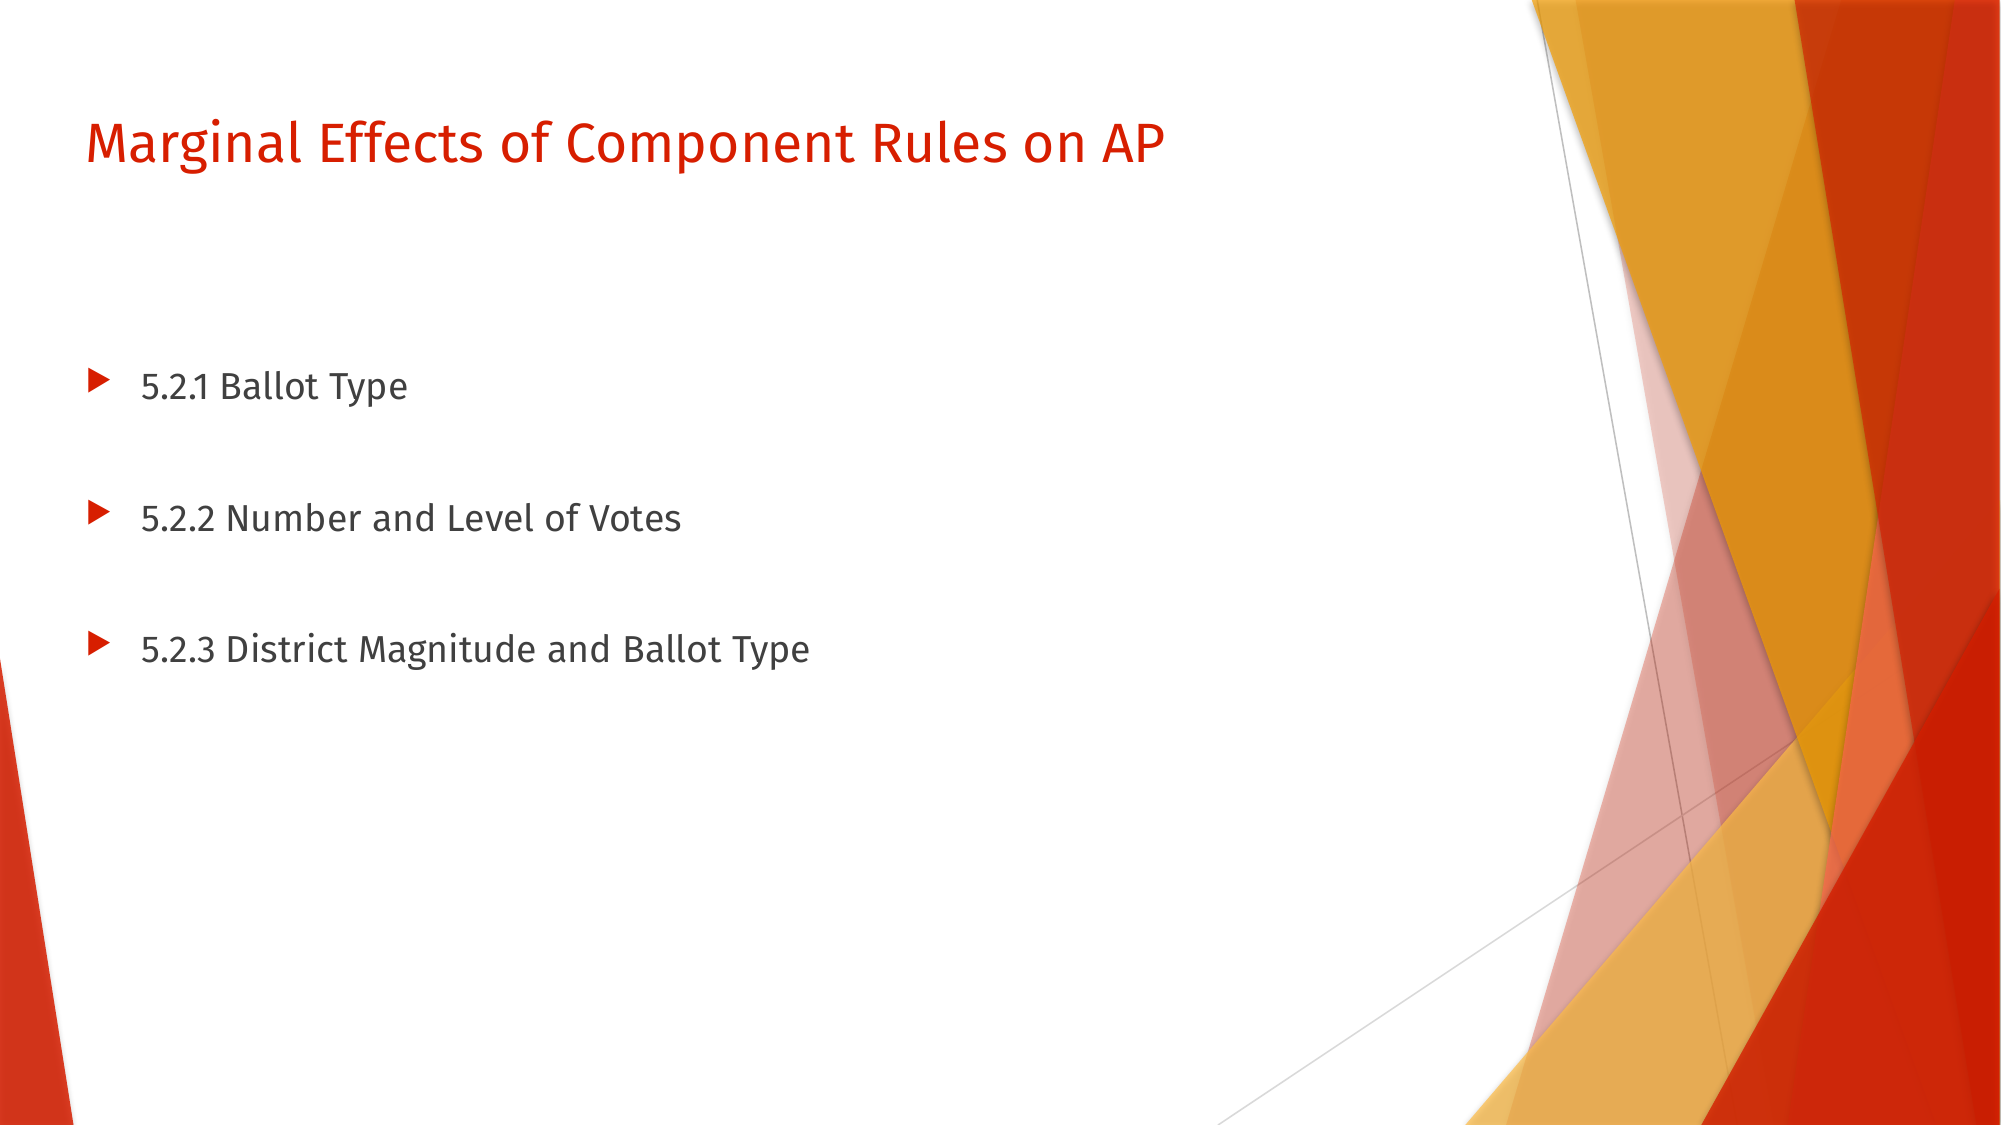

# Marginal Effects of Component Rules on AP
5.2.1 Ballot Type

5.2.2 Number and Level of Votes

5.2.3 District Magnitude and Ballot Type